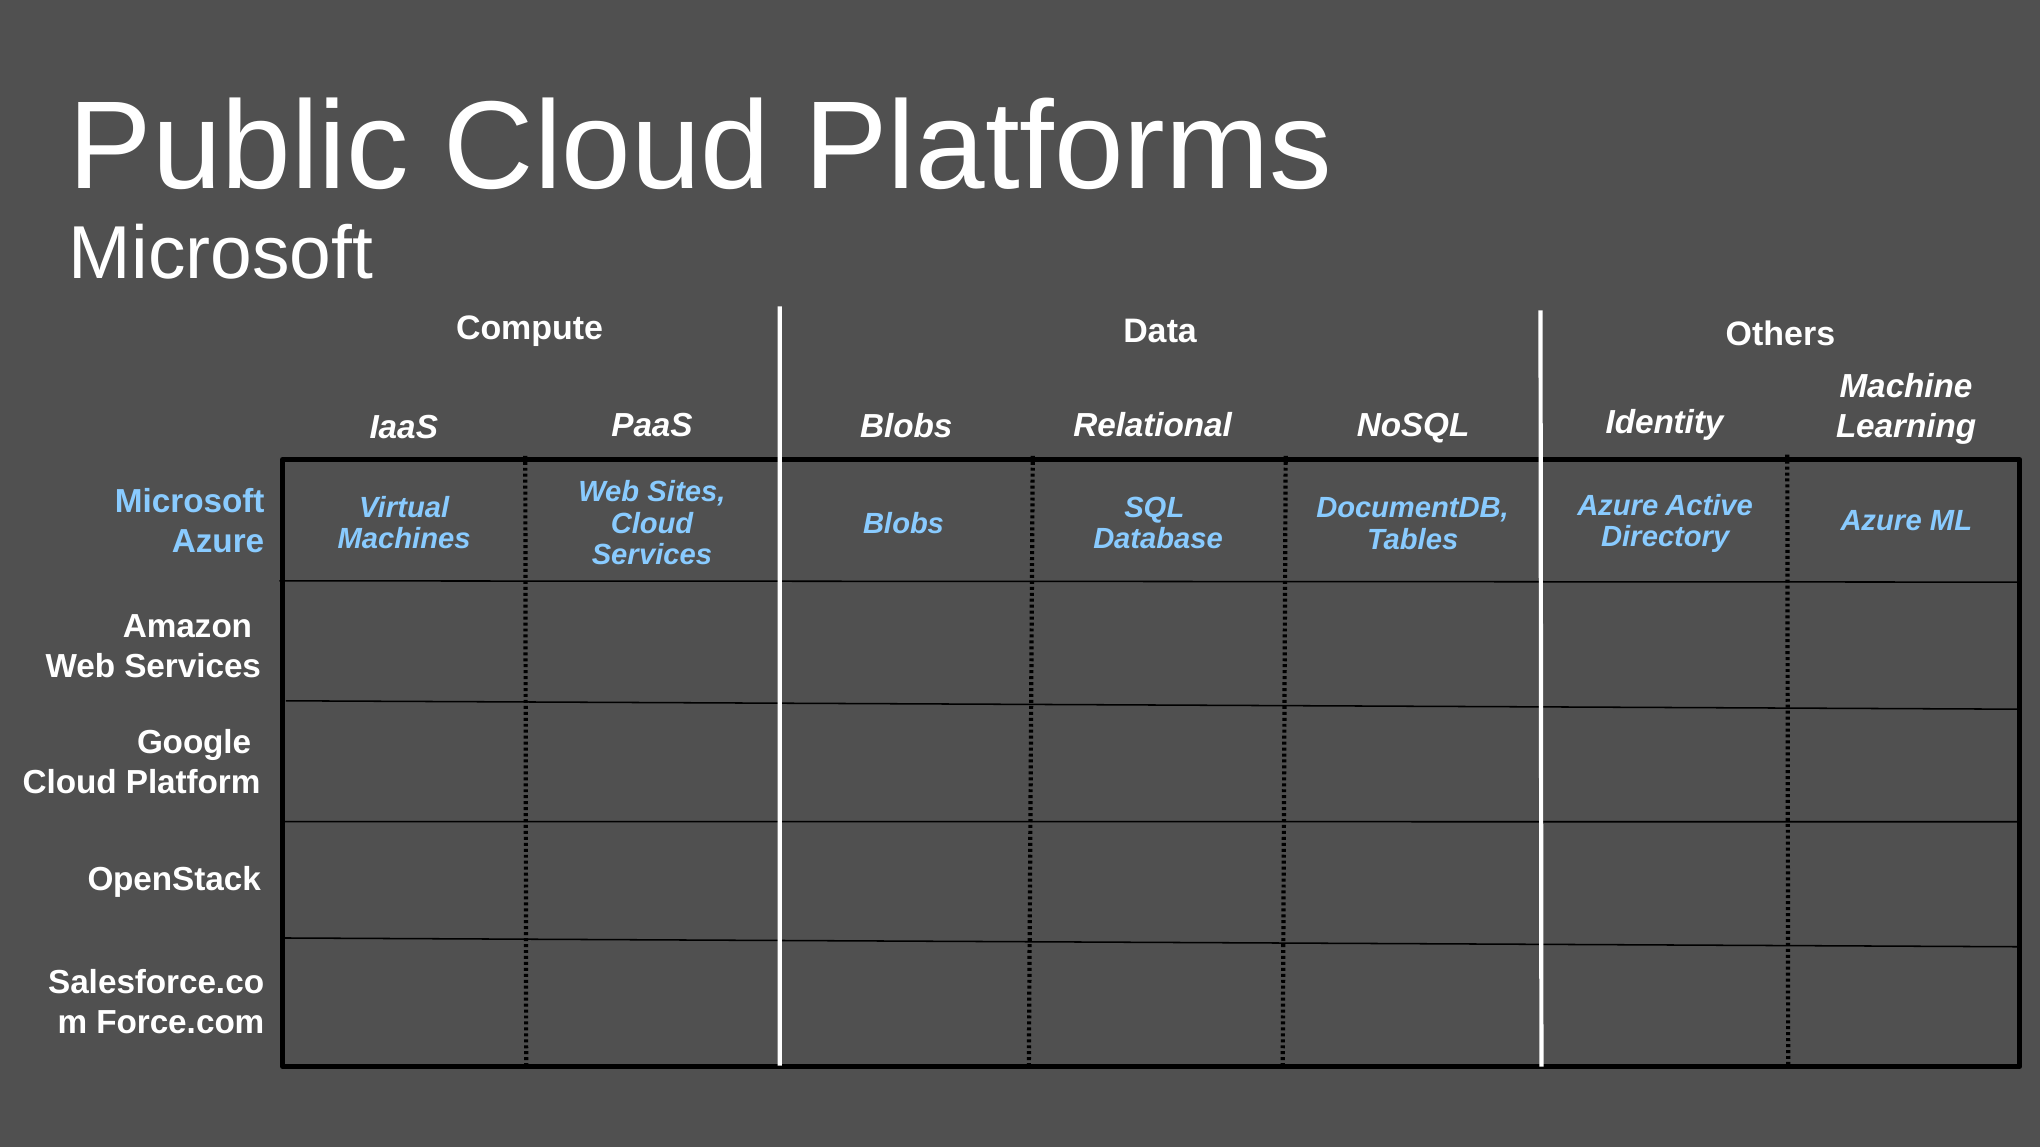

Public Cloud Platforms
Microsoft
Compute
Data
Others

Machine
Learning
Identity
PaaS
Relational
NoSQL
Blobs
IaaS

Azure Active Directory
Azure ML
Blobs
SQL  Database
DocumentDB, Tables
Virtual Machines
Web Sites, Cloud Services
Microsoft
Azure

Amazon
Web Services

Google
Cloud Platform

OpenStack

Salesforce.com Force.com